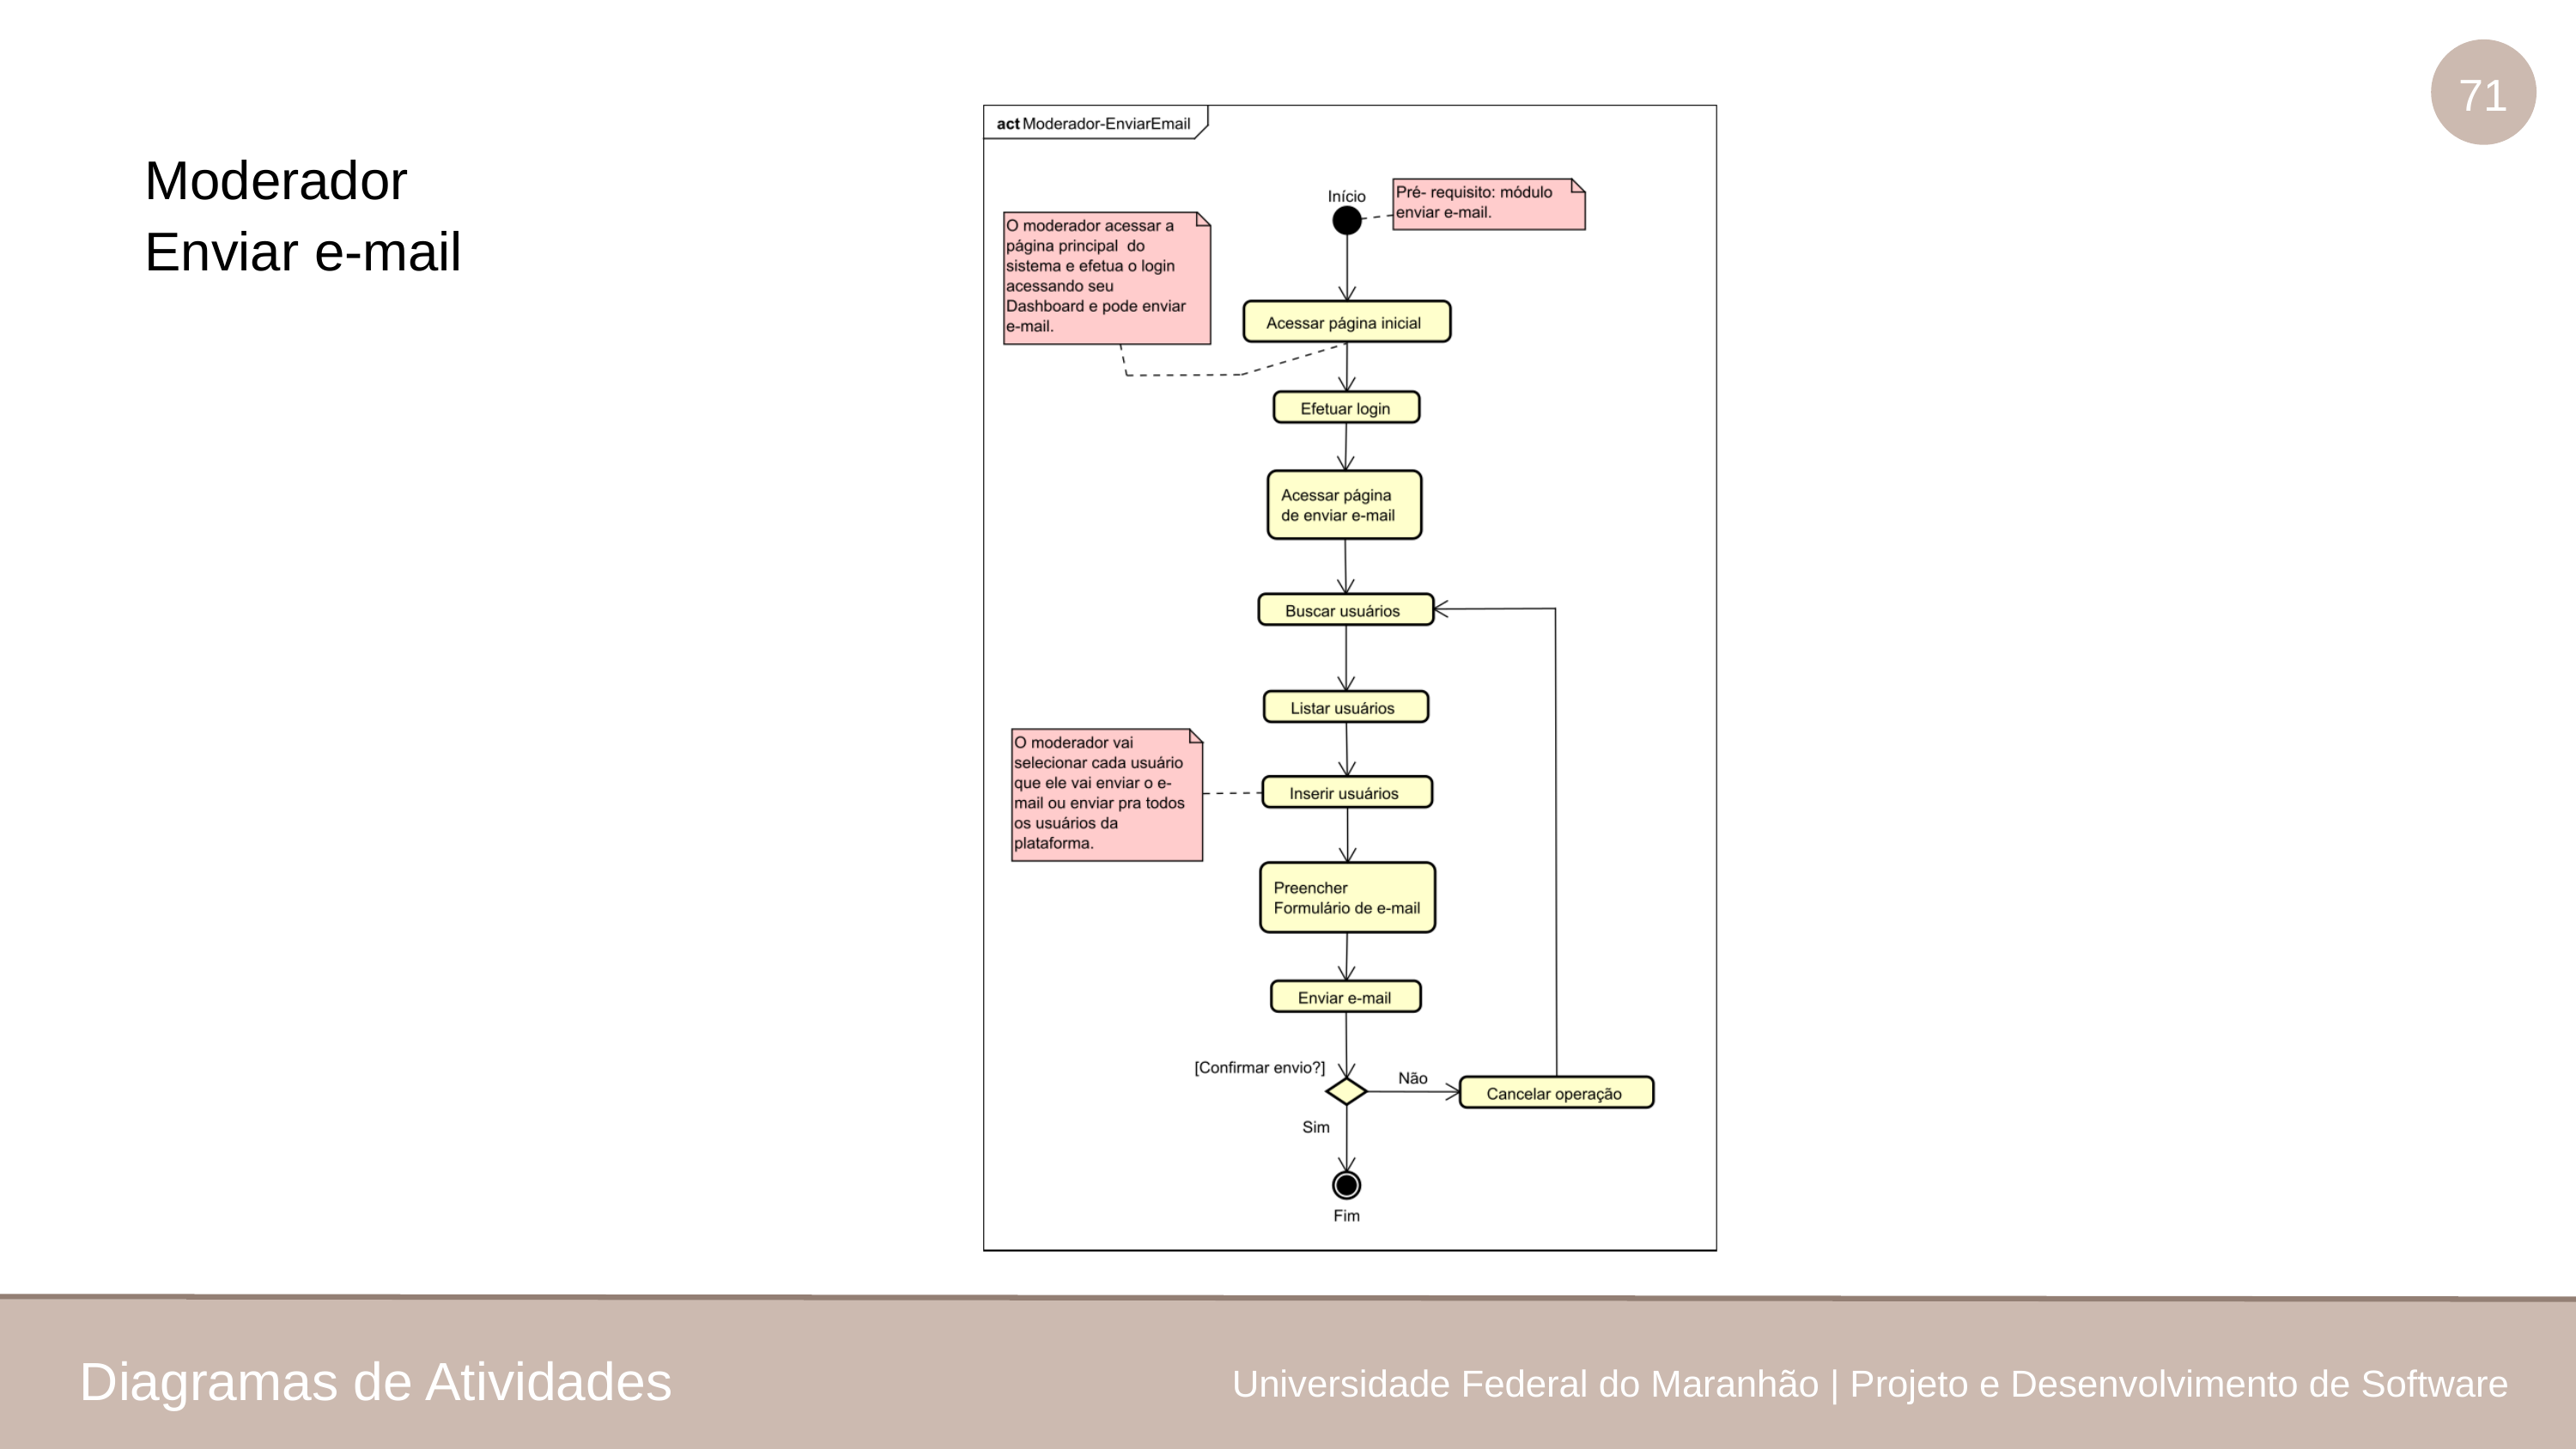

71

Moderador
Enviar e-mail

Diagramas de Atividades
Universidade Federal do Maranhão | Projeto e Desenvolvimento de Software